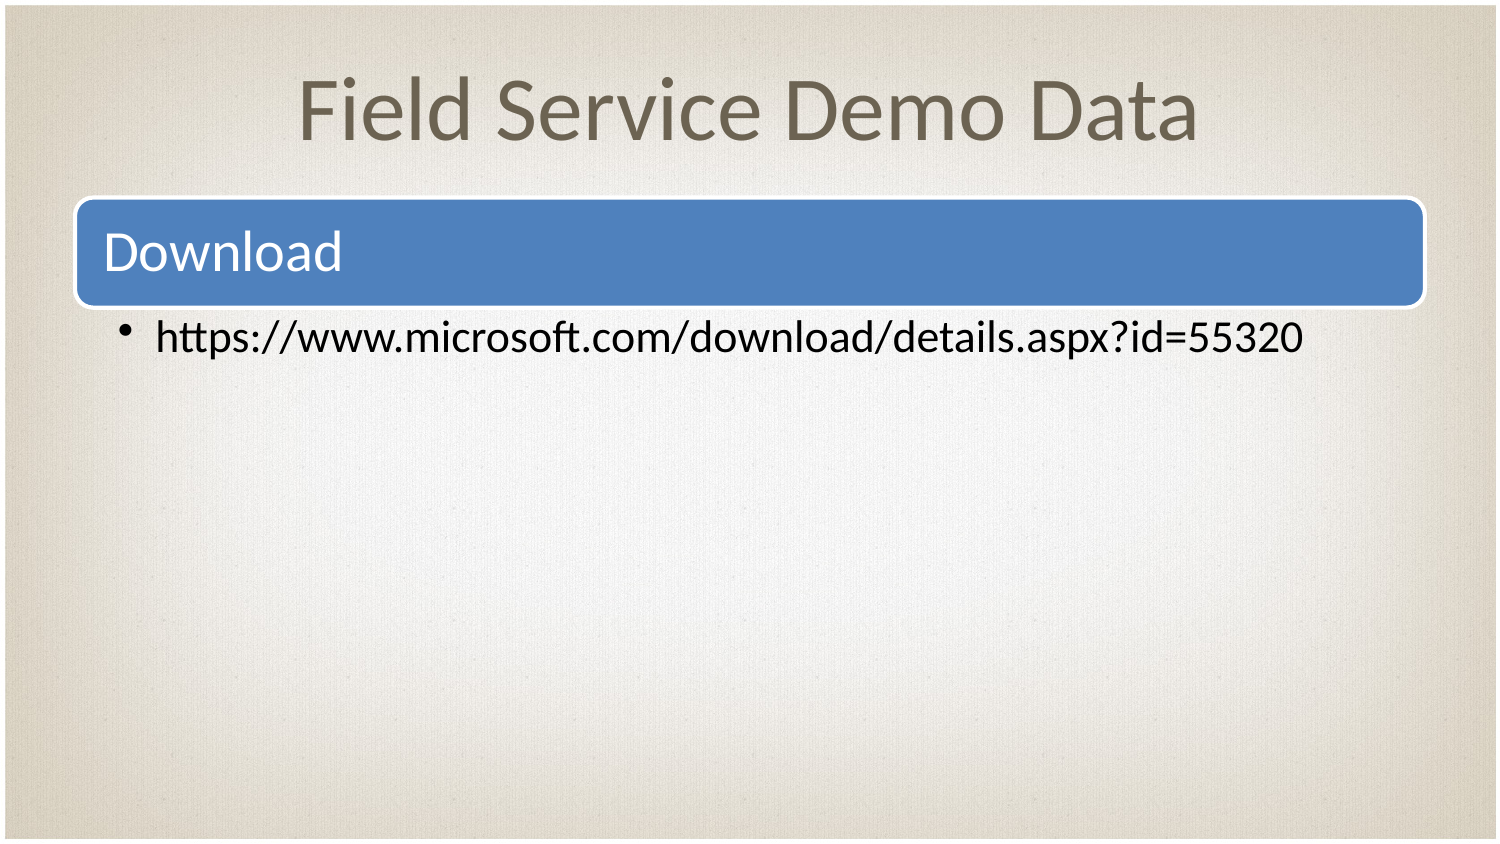

# Field Service Demo Data
Download
https://www.microsoft.com/download/details.aspx?id=55320